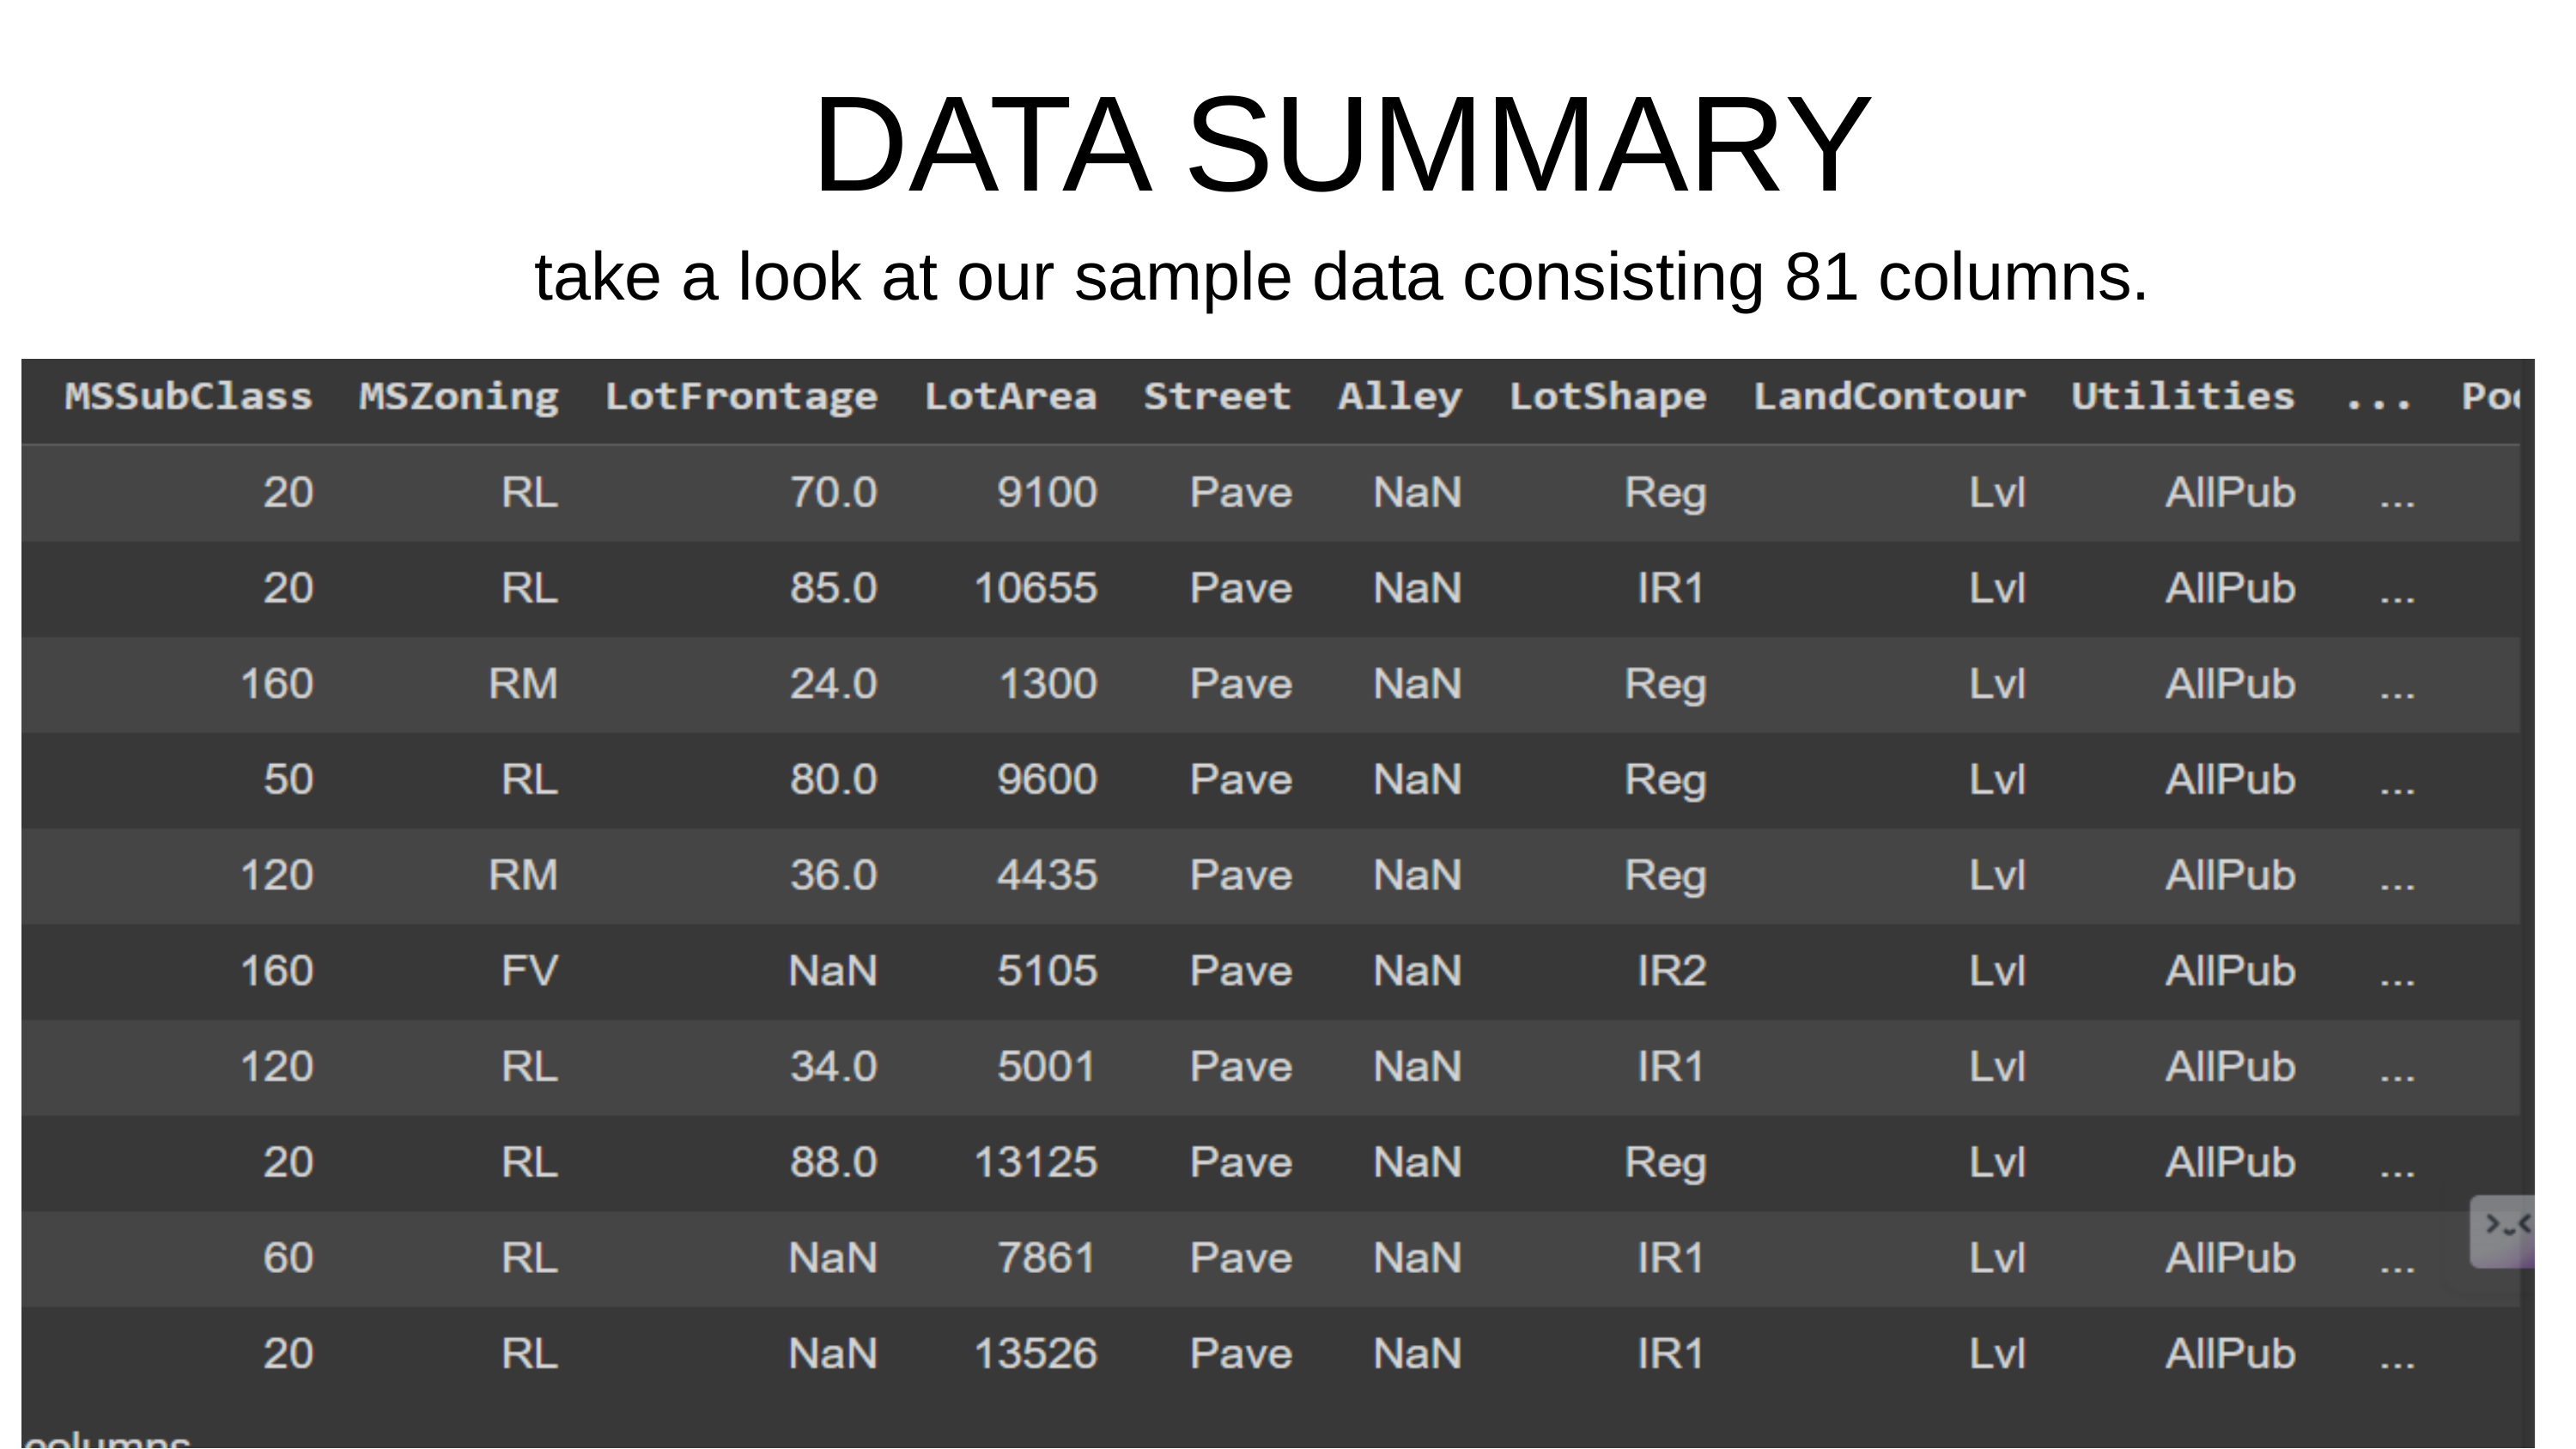

DATA SUMMARY
take a look at our sample data consisting 81 columns.